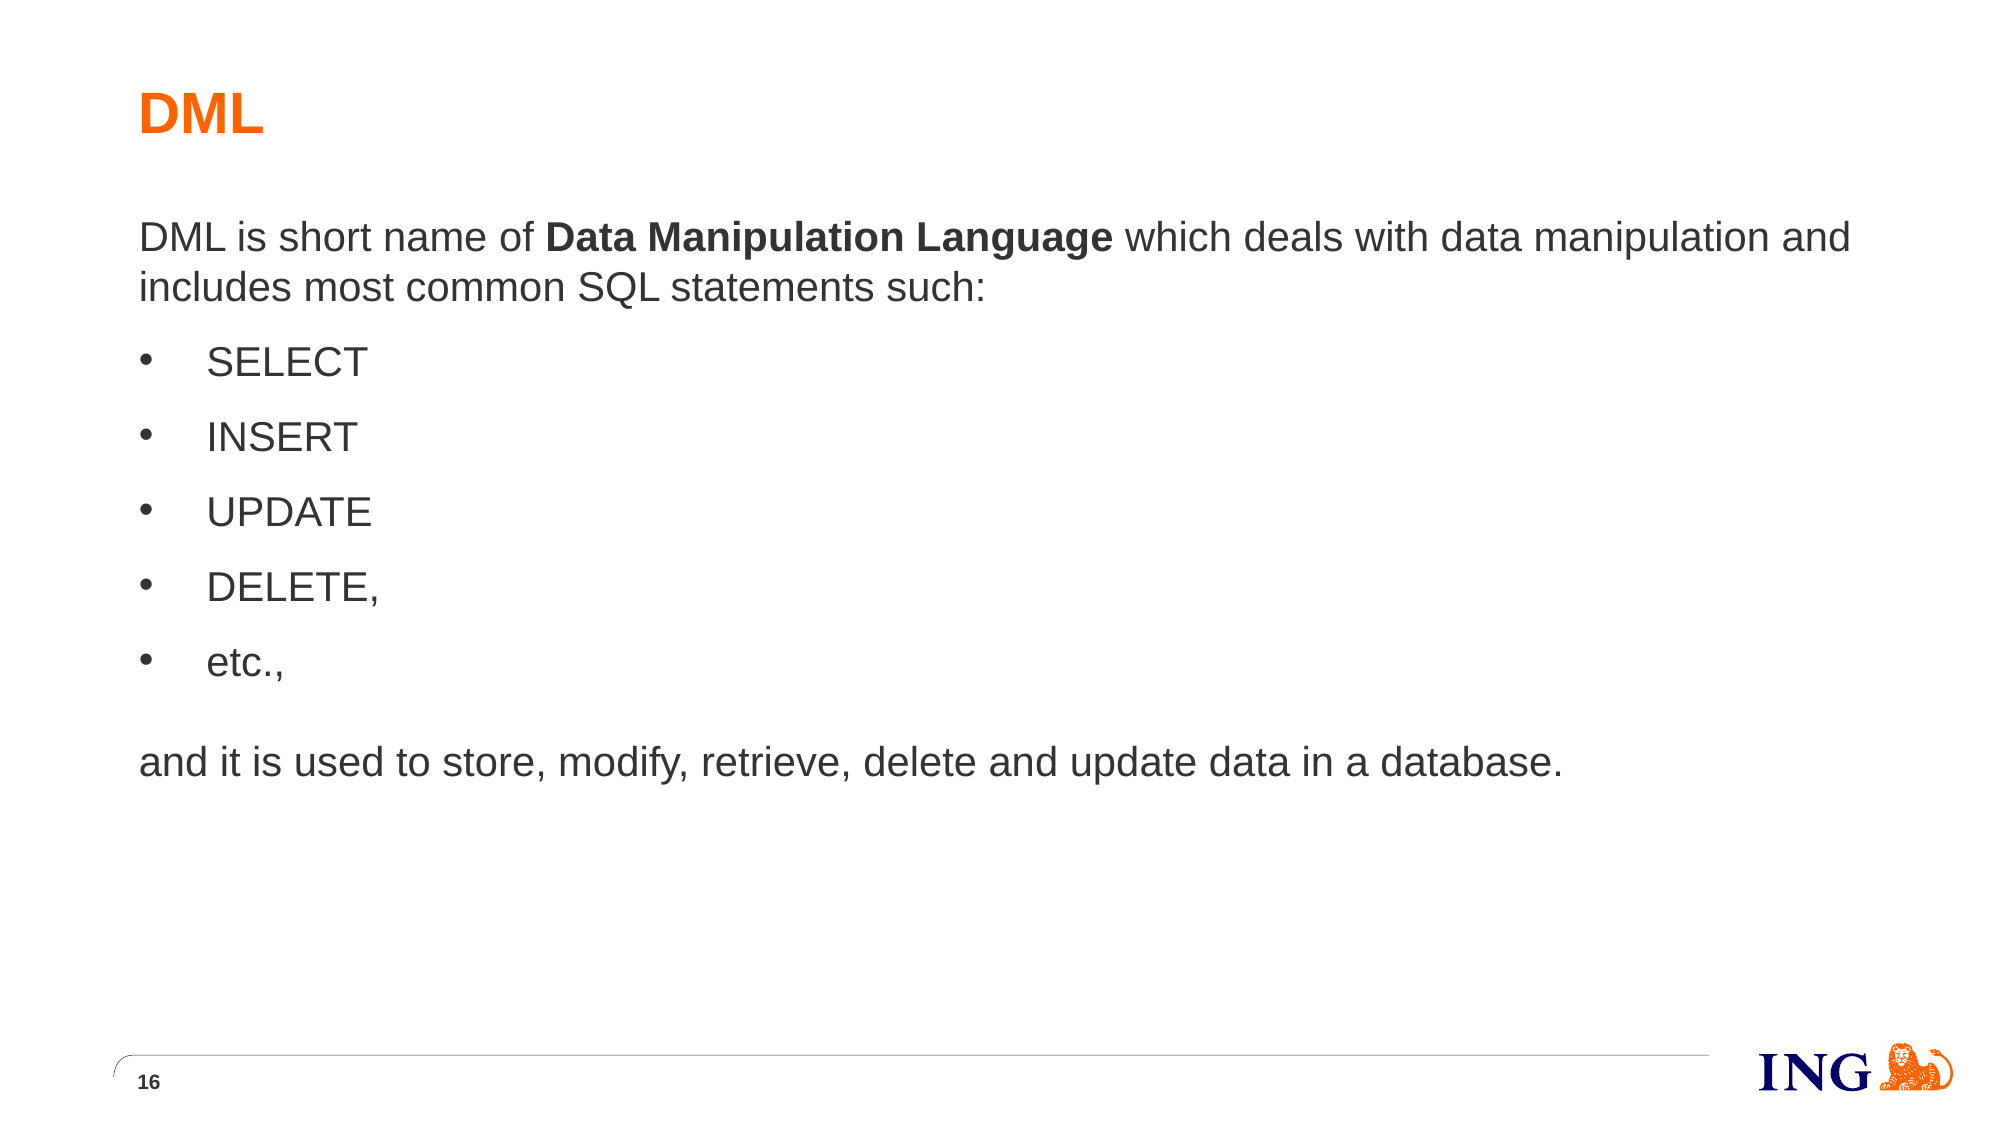

# DML
DML is short name of Data Manipulation Language which deals with data manipulation and includes most common SQL statements such:
 SELECT
 INSERT
 UPDATE
 DELETE,
 etc.,

and it is used to store, modify, retrieve, delete and update data in a database.
16